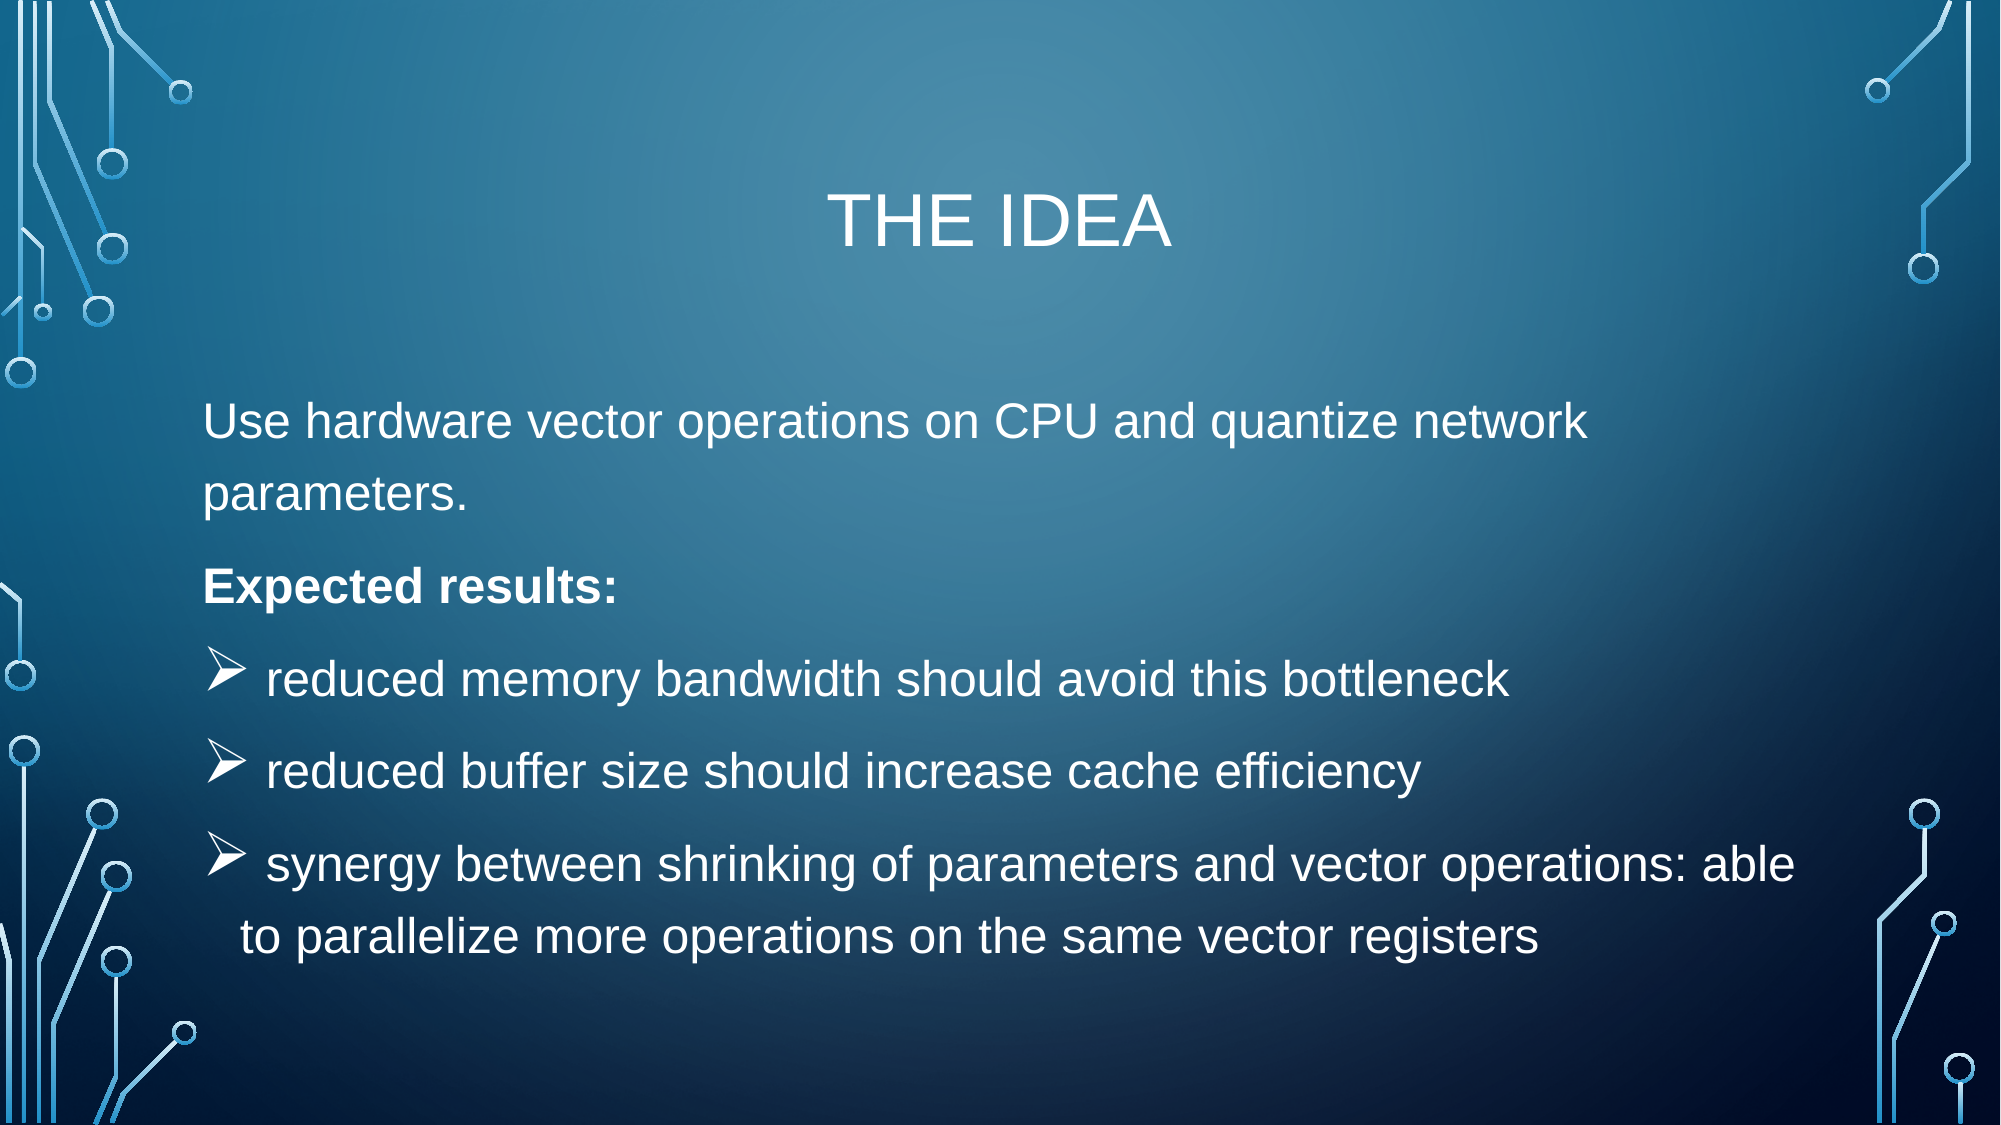

# The idea
Use hardware vector operations on CPU and quantize network parameters.
Expected results:
 reduced memory bandwidth should avoid this bottleneck
 reduced buffer size should increase cache efficiency
 synergy between shrinking of parameters and vector operations: able to parallelize more operations on the same vector registers